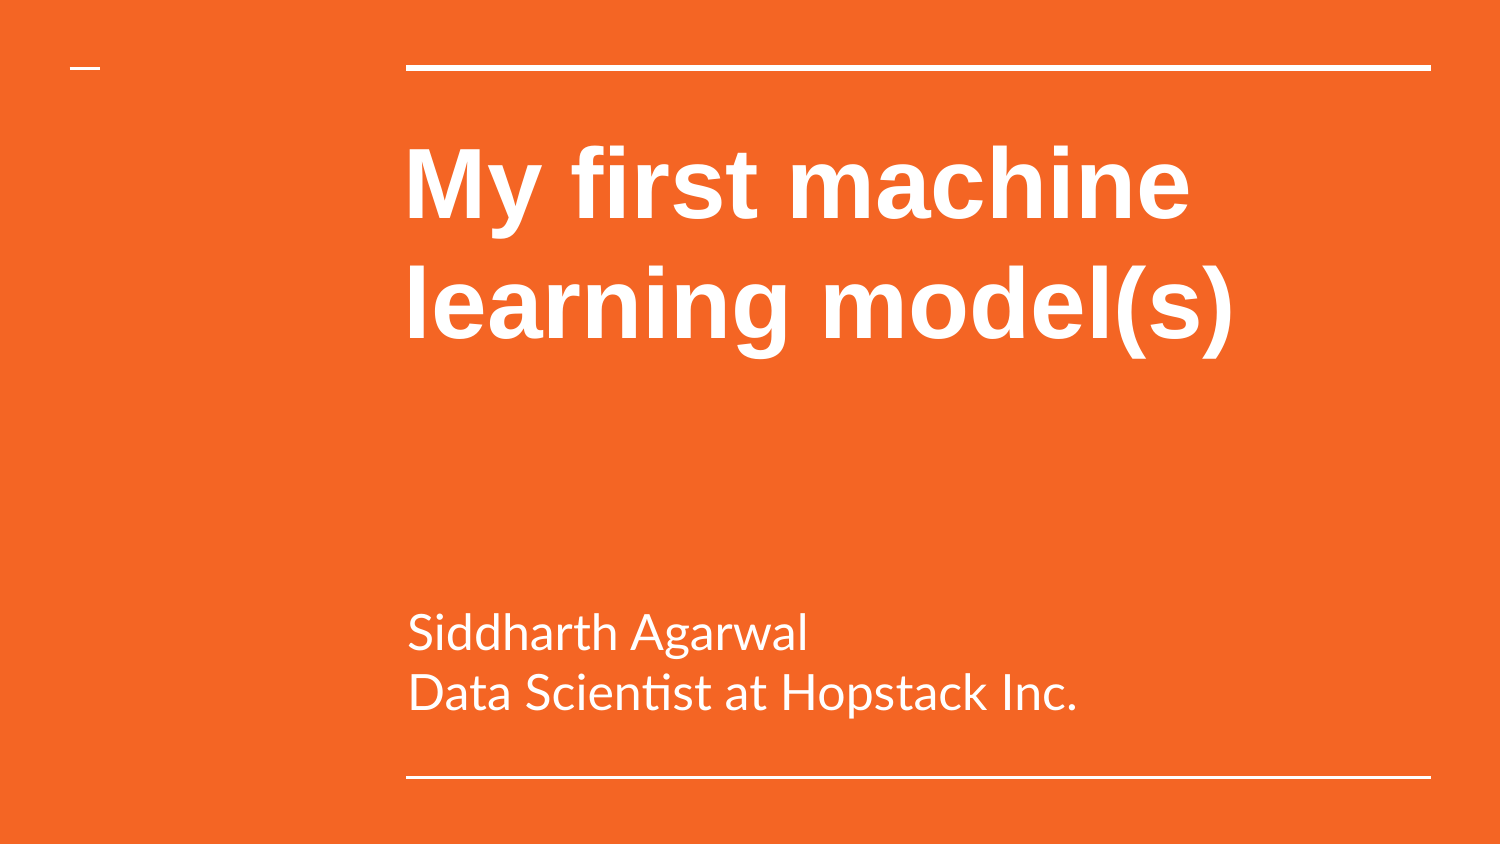

# My first machine learning model(s)
Siddharth Agarwal
Data Scientist at Hopstack Inc.